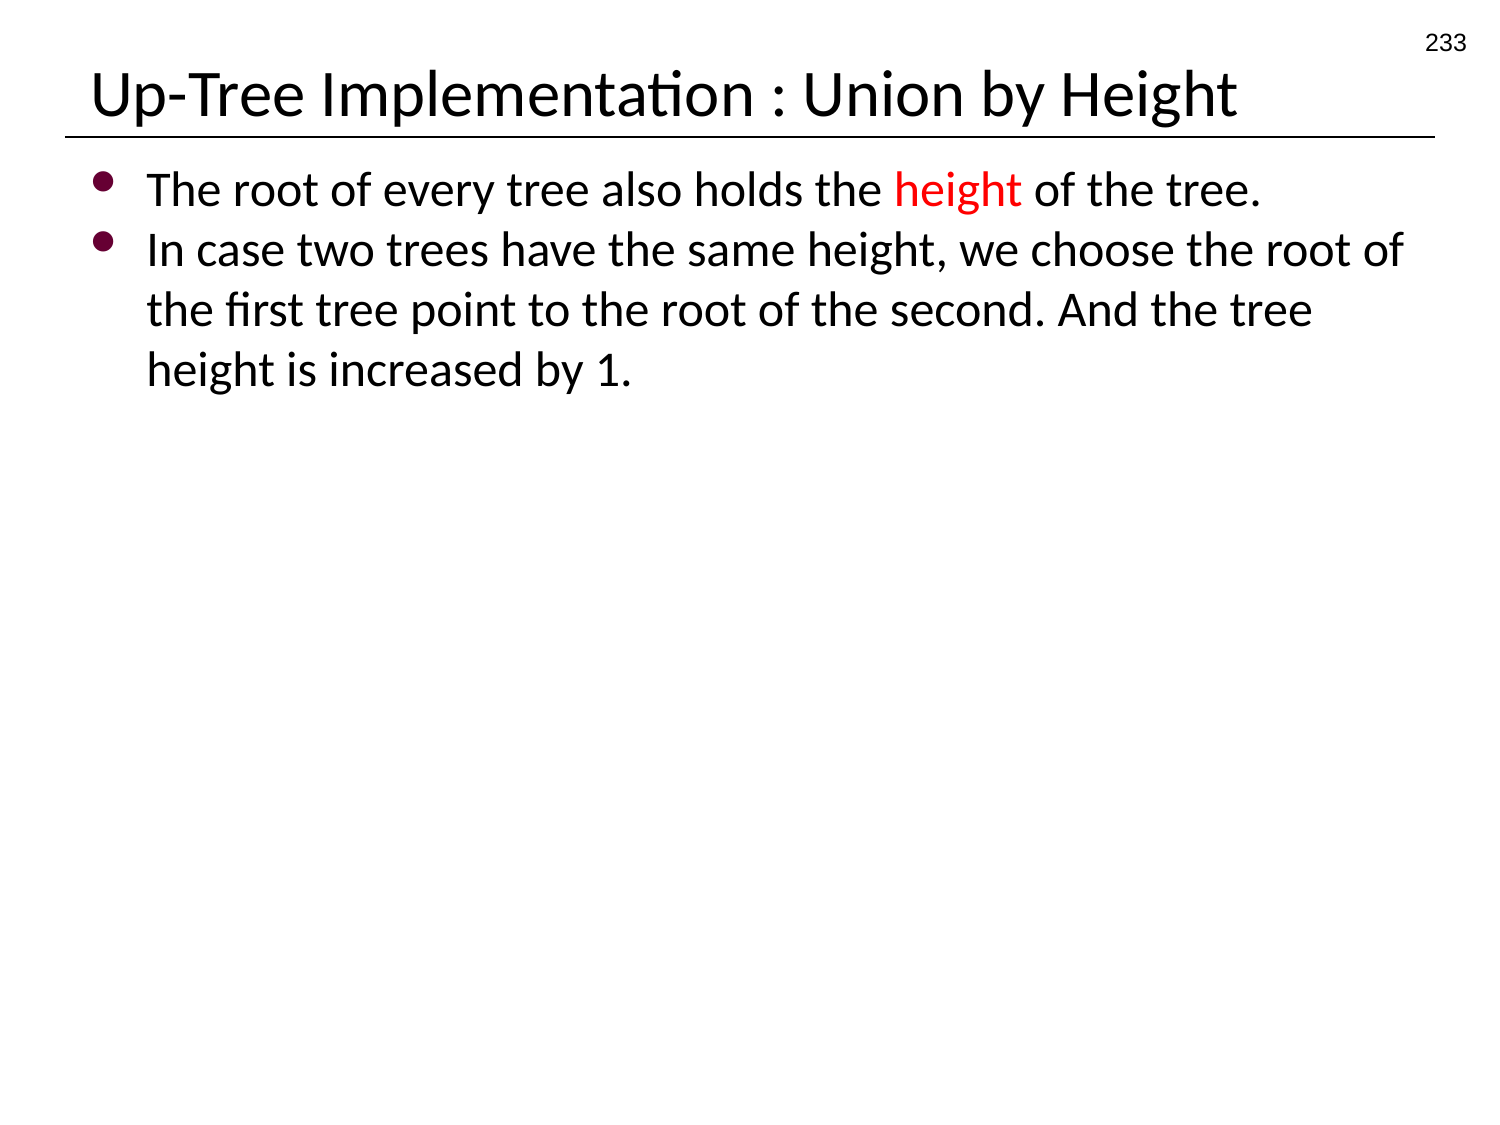

233
# Up-Tree Implementation : Union by Height
The root of every tree also holds the height of the tree.
In case two trees have the same height, we choose the root of the first tree point to the root of the second. And the tree height is increased by 1.